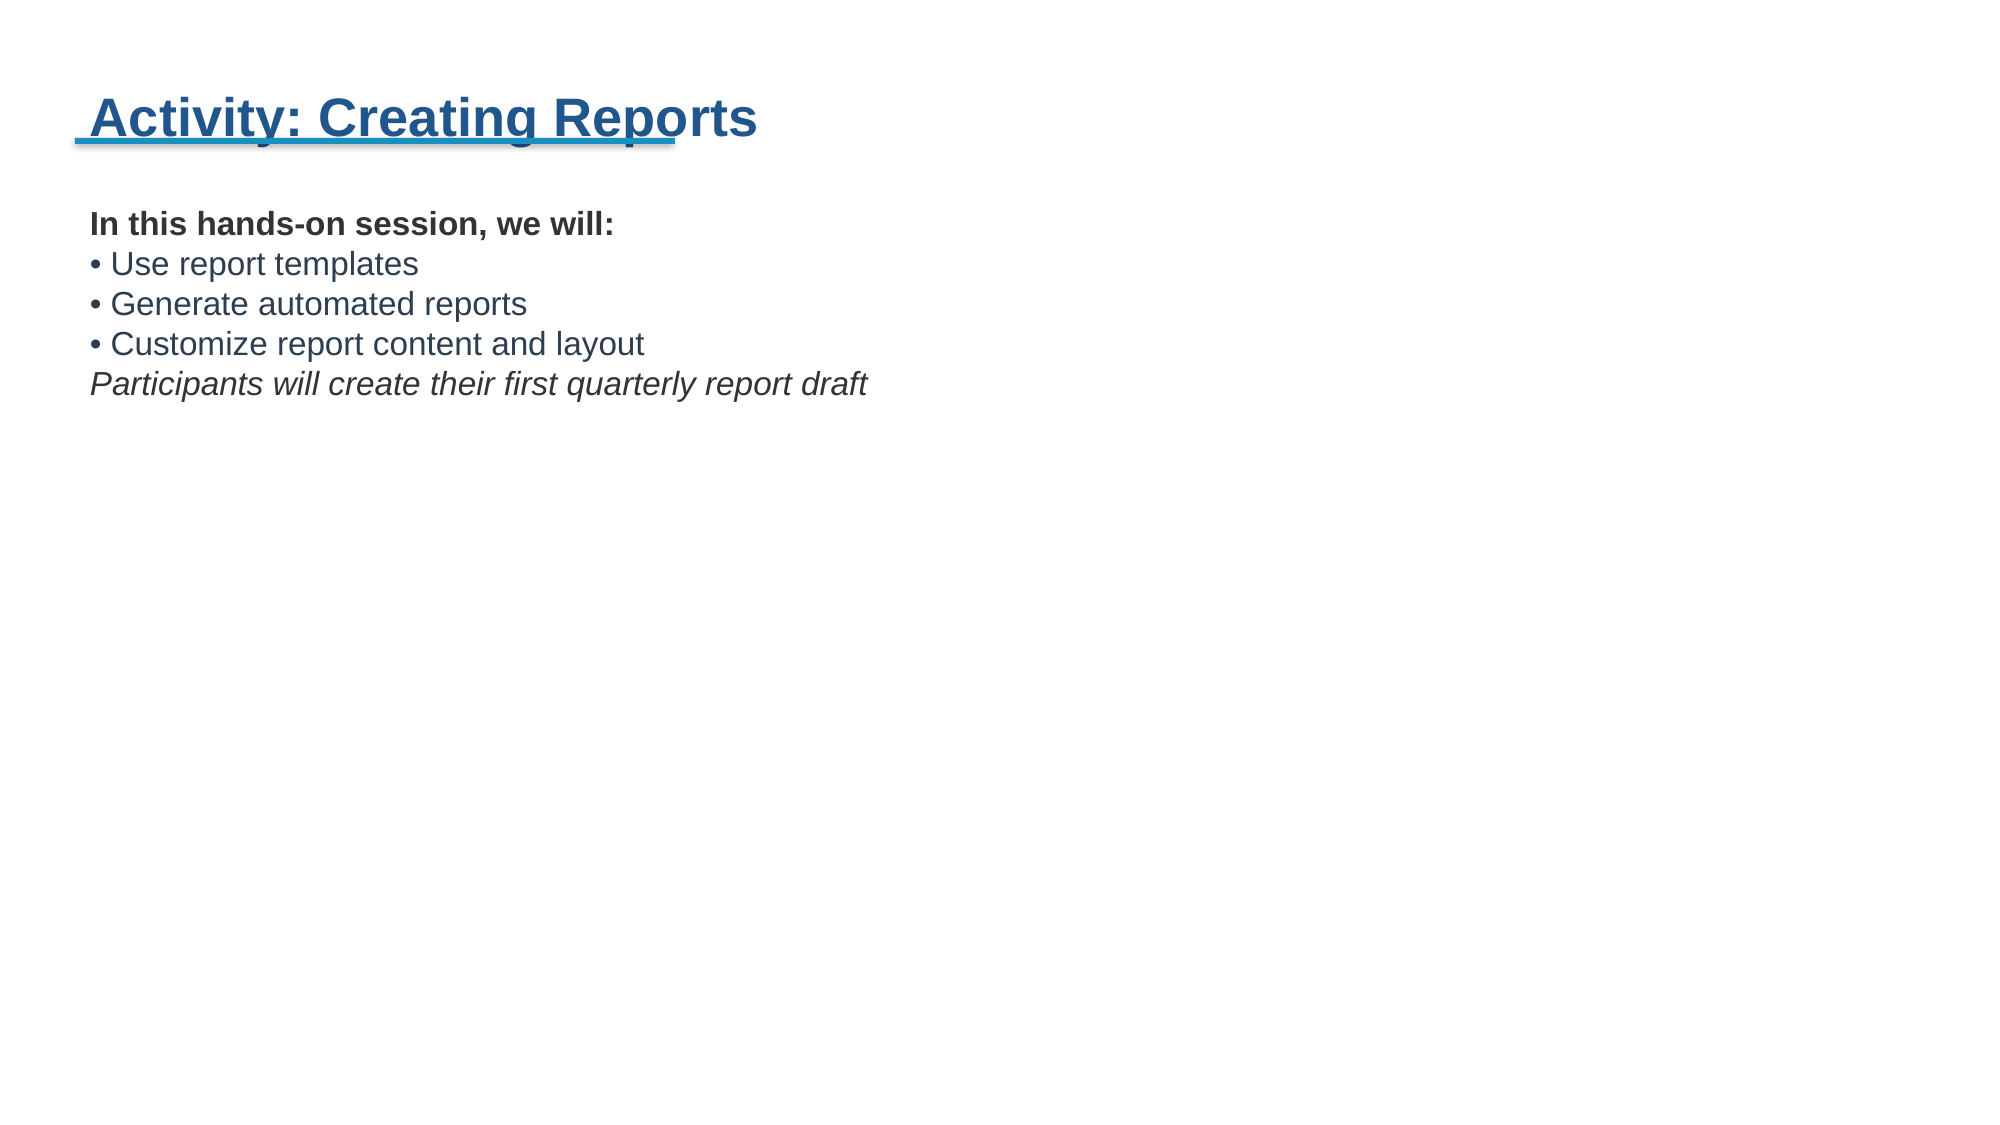

Activity: Creating Reports

In this hands-on session, we will:
• Use report templates
• Generate automated reports
• Customize report content and layout
Participants will create their first quarterly report draft